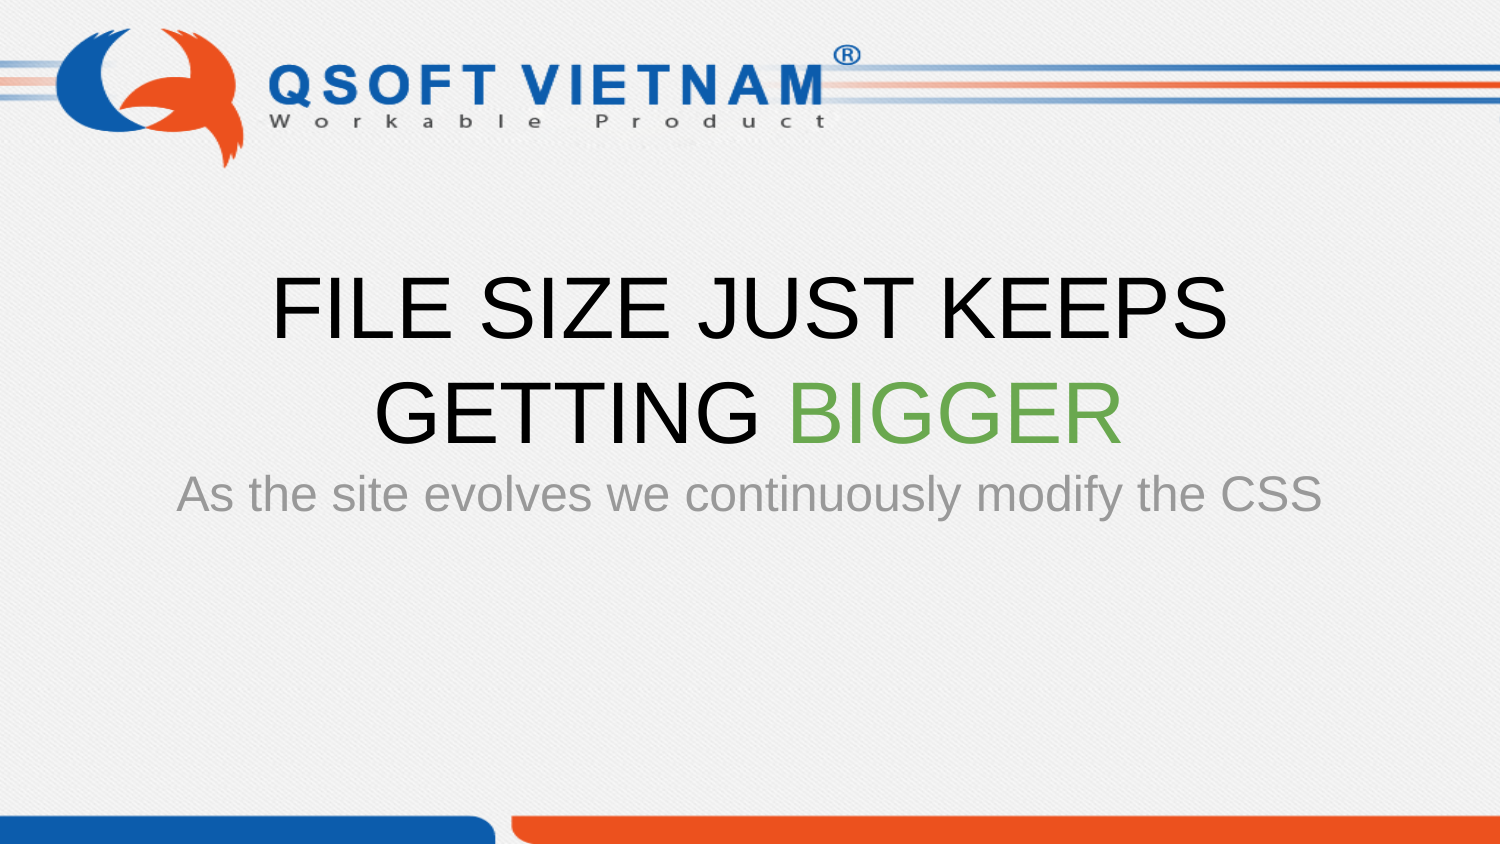

FILE SIZE JUST KEEPS GETTING BIGGER
As the site evolves we continuously modify the CSS